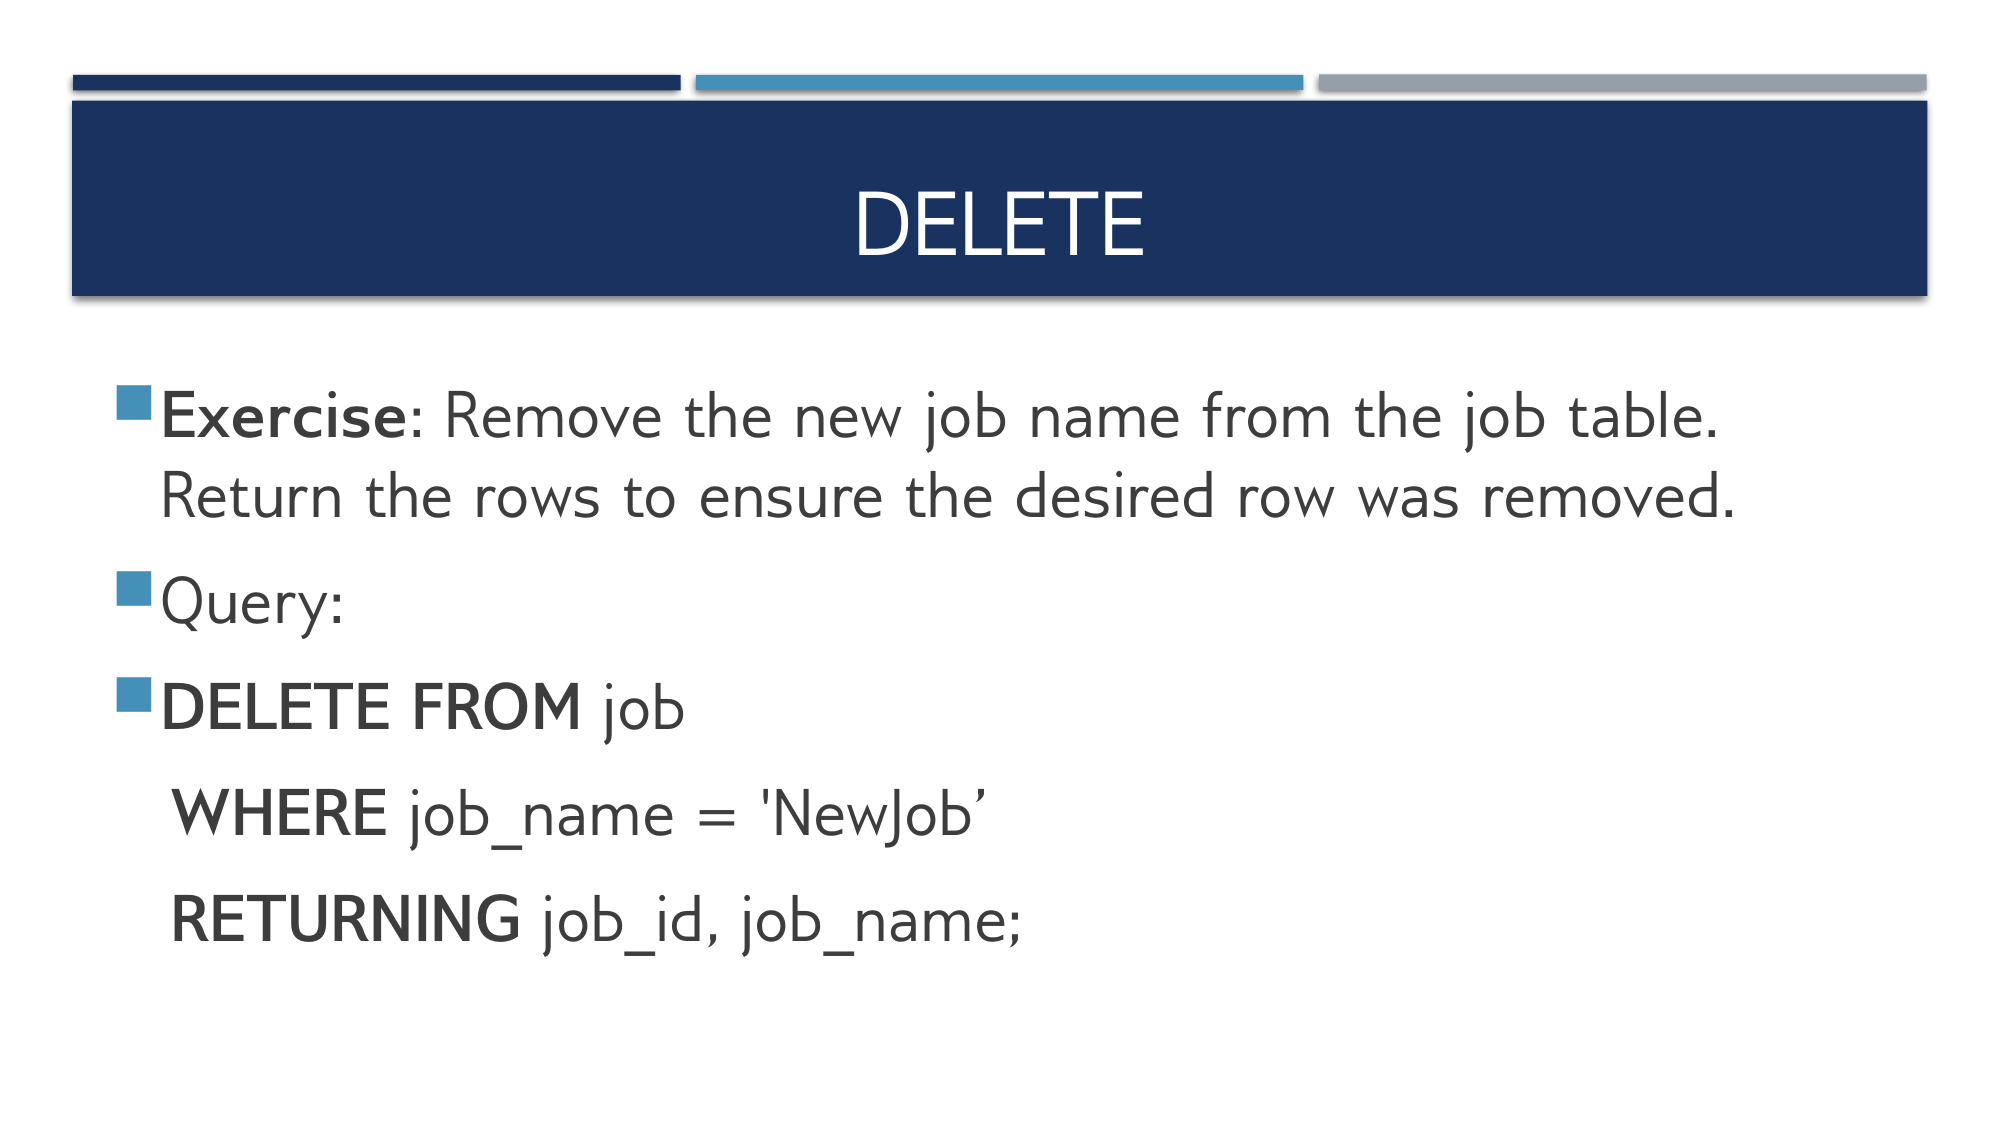

# delete
Exercise: Remove the new job name from the job table. Return the rows to ensure the desired row was removed.
Query:
DELETE FROM job
   WHERE job_name = 'NewJob’
   RETURNING job_id, job_name;